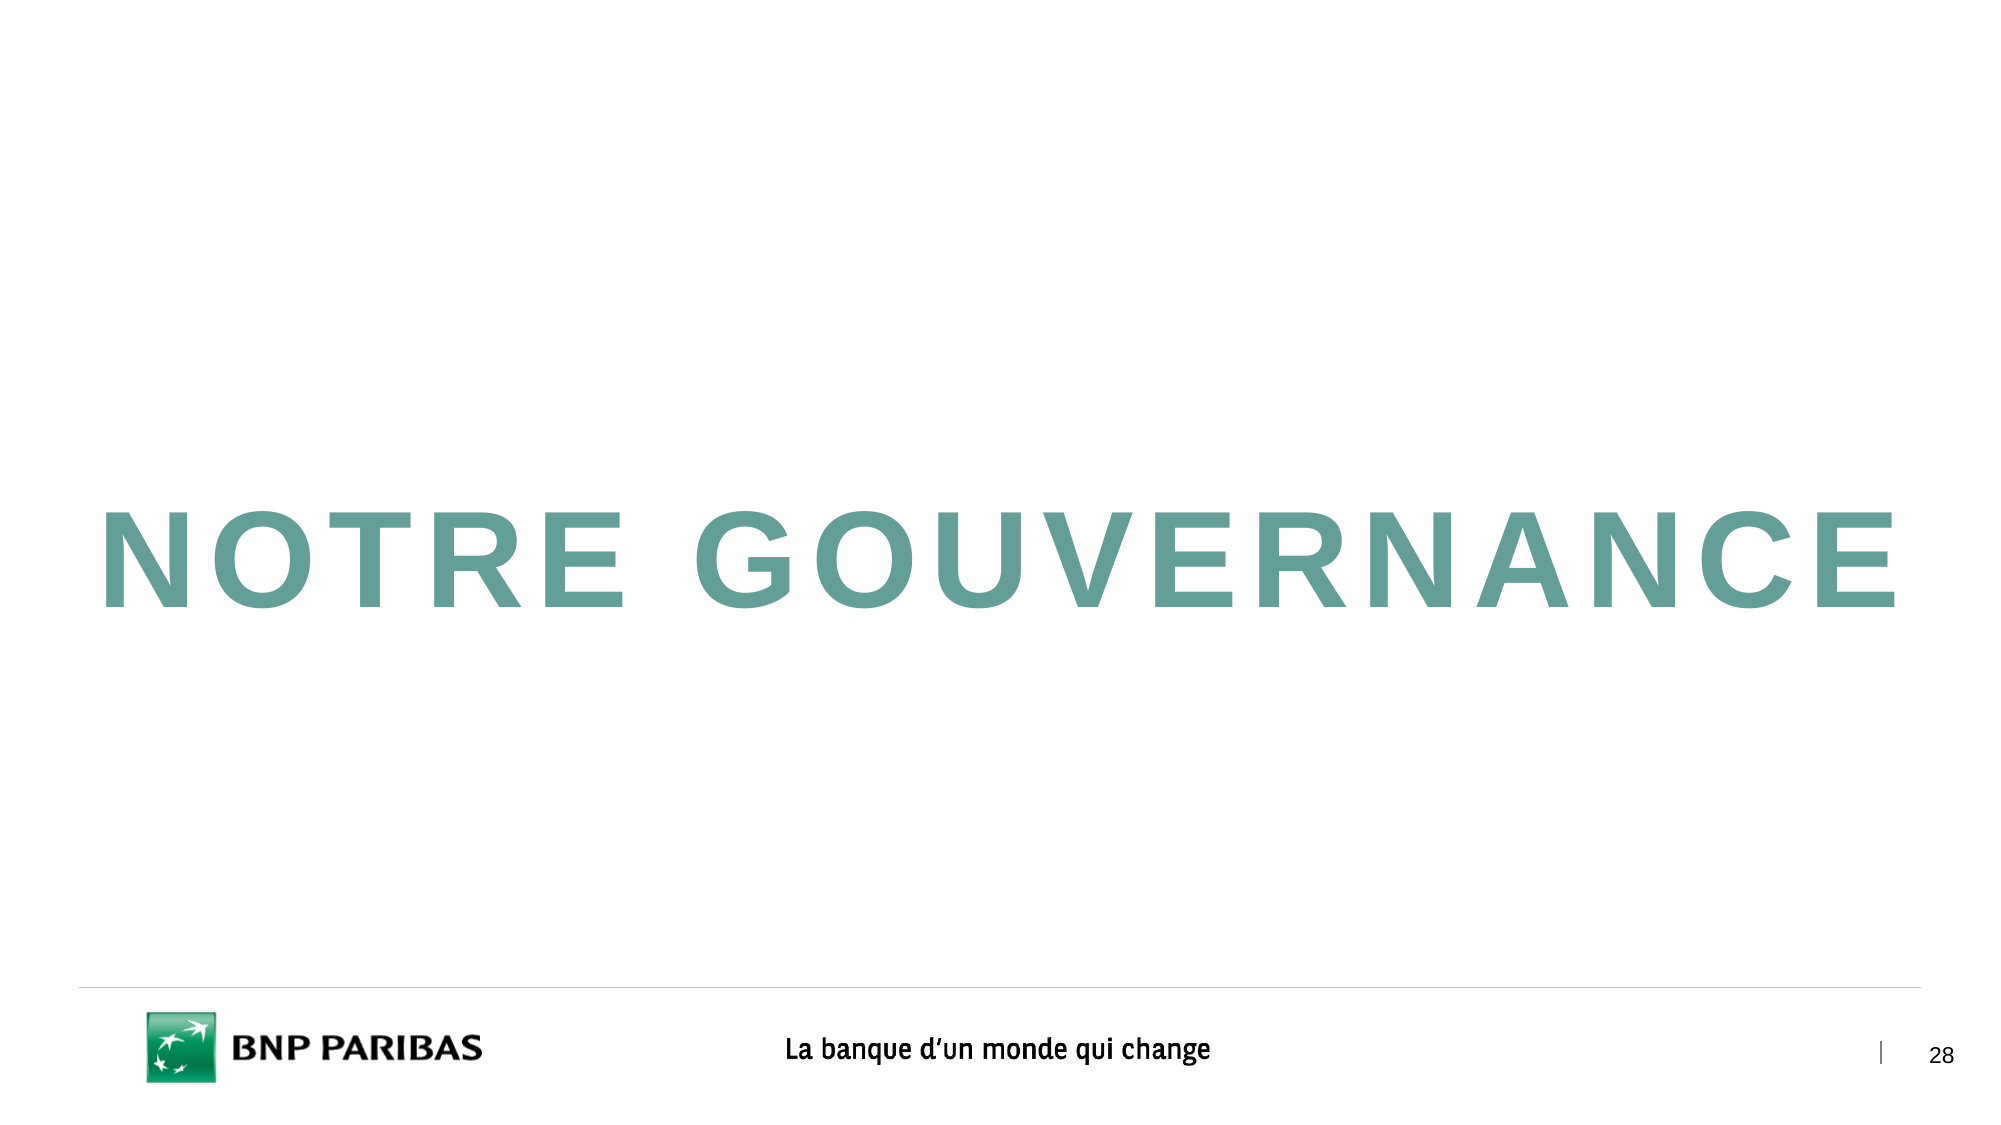

Slide28 _ V1
~3 KB / 6,615 KB
NOTRE GOUVERNANCE